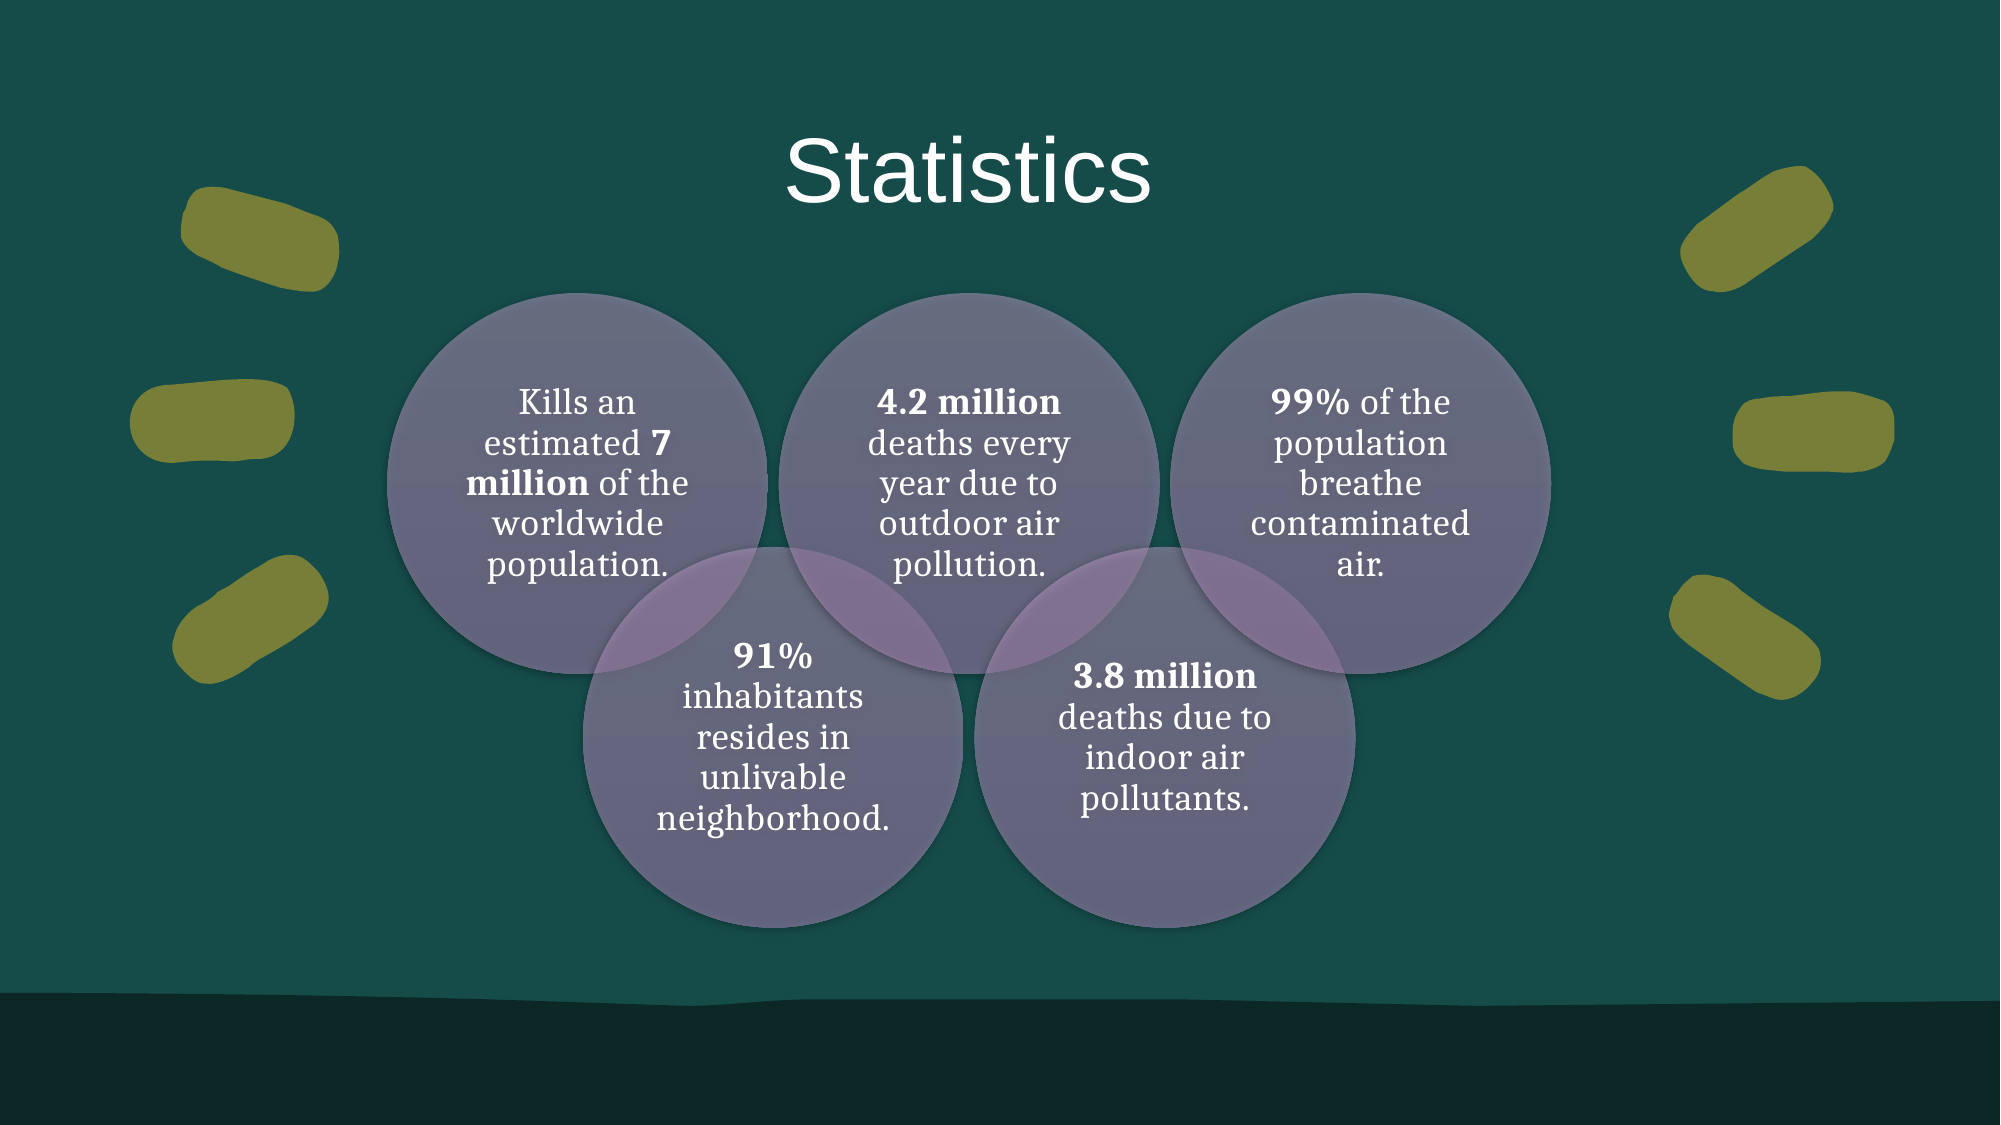

Statistics

Kills an estimated 7 million of the worldwide population.
91% inhabitants resides in unlivable neighborhood.
4.2 million deaths every year due to outdoor air pollution.
3.8 million deaths due to indoor air pollutants.
99% of the population breathe contaminated air.